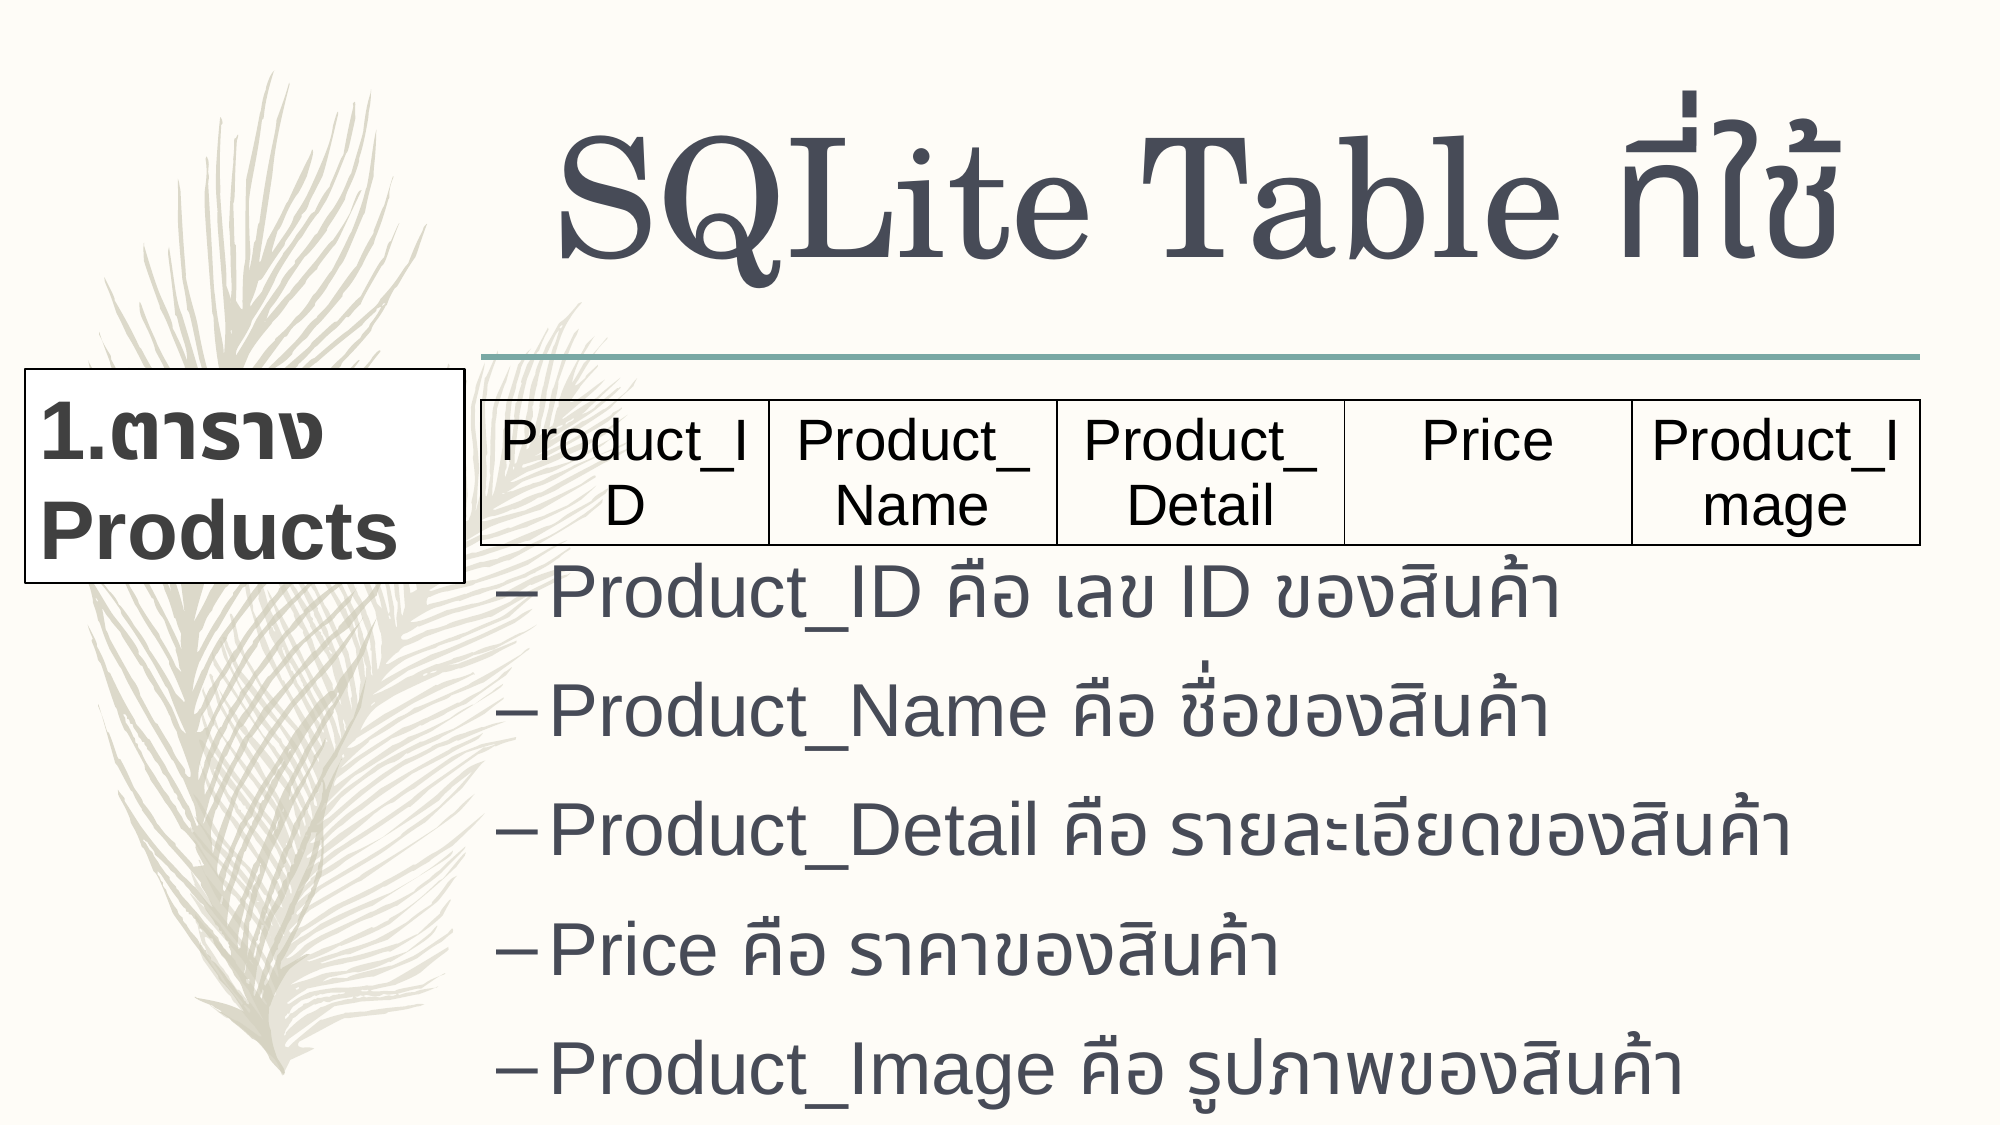

# SQLite Table ที่ใช้
1.ตาราง Products
| Product\_ID | Product\_Name | Product\_Detail | Price | Product\_Image |
| --- | --- | --- | --- | --- |
Product_ID คือ เลข ID ของสินค้า
Product_Name คือ ชื่อของสินค้า
Product_Detail คือ รายละเอียดของสินค้า
Price คือ ราคาของสินค้า
Product_Image คือ รูปภาพของสินค้า